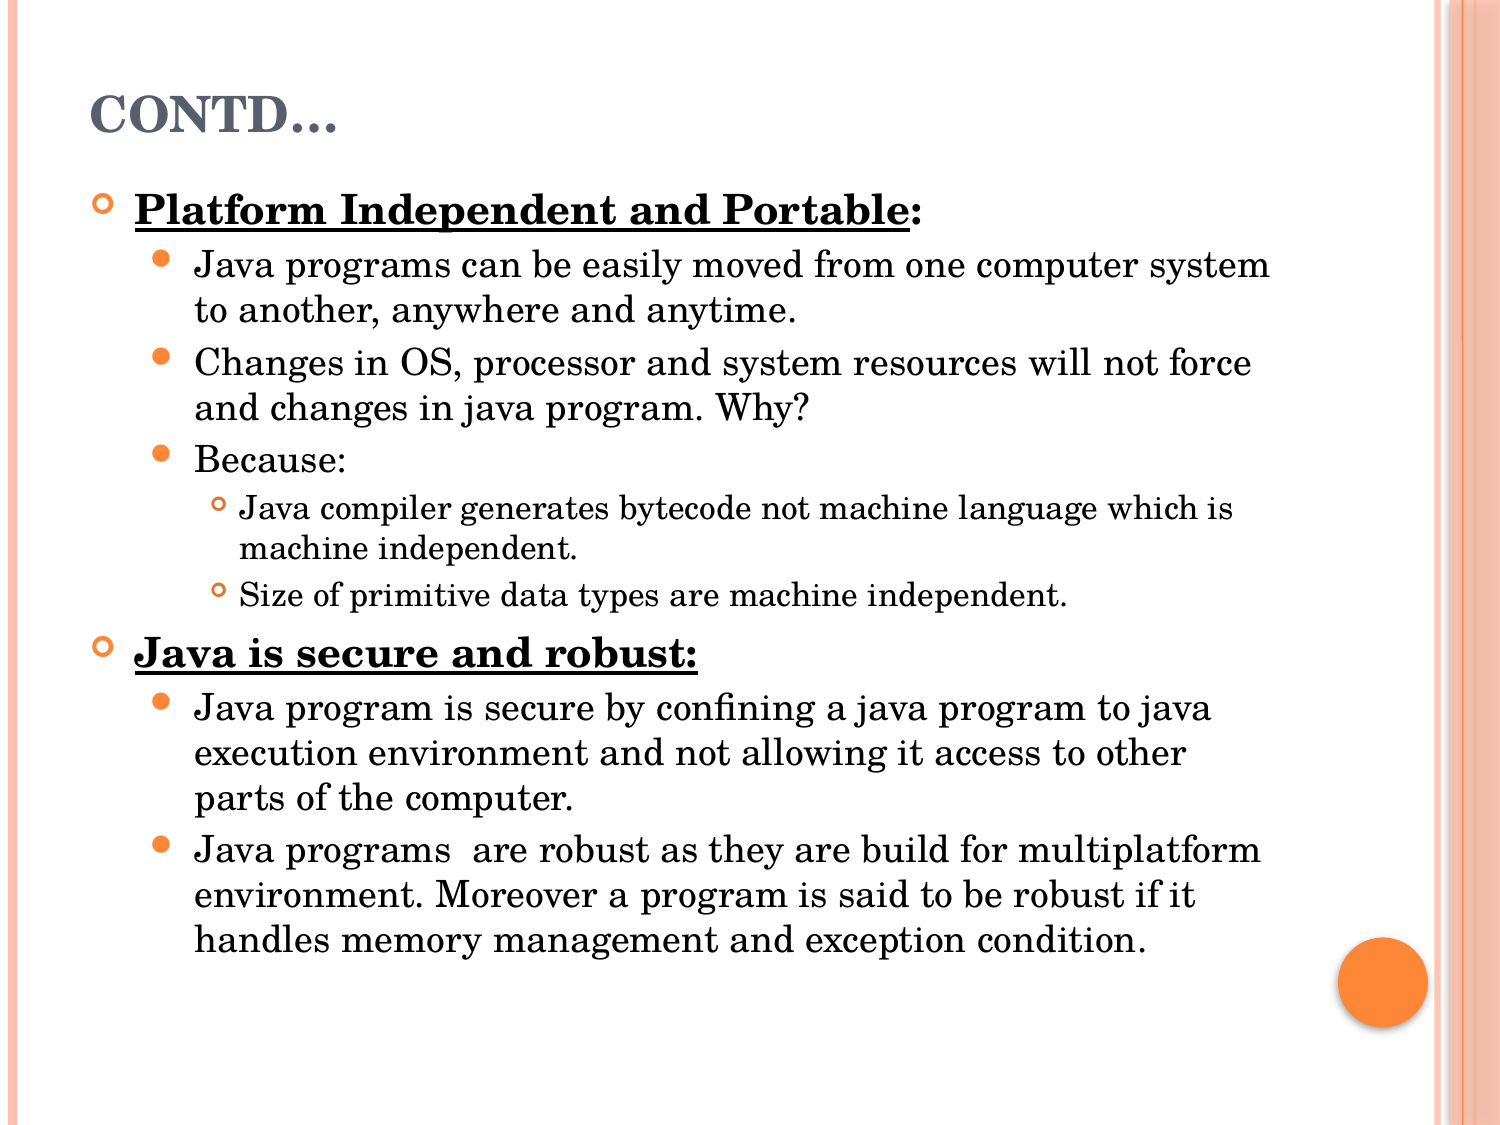

# Contd…
Platform Independent and Portable:
Java programs can be easily moved from one computer system to another, anywhere and anytime.
Changes in OS, processor and system resources will not force and changes in java program. Why?
Because:
Java compiler generates bytecode not machine language which is machine independent.
Size of primitive data types are machine independent.
Java is secure and robust:
Java program is secure by confining a java program to java execution environment and not allowing it access to other parts of the computer.
Java programs  are robust as they are build for multiplatform environment. Moreover a program is said to be robust if it handles memory management and exception condition.